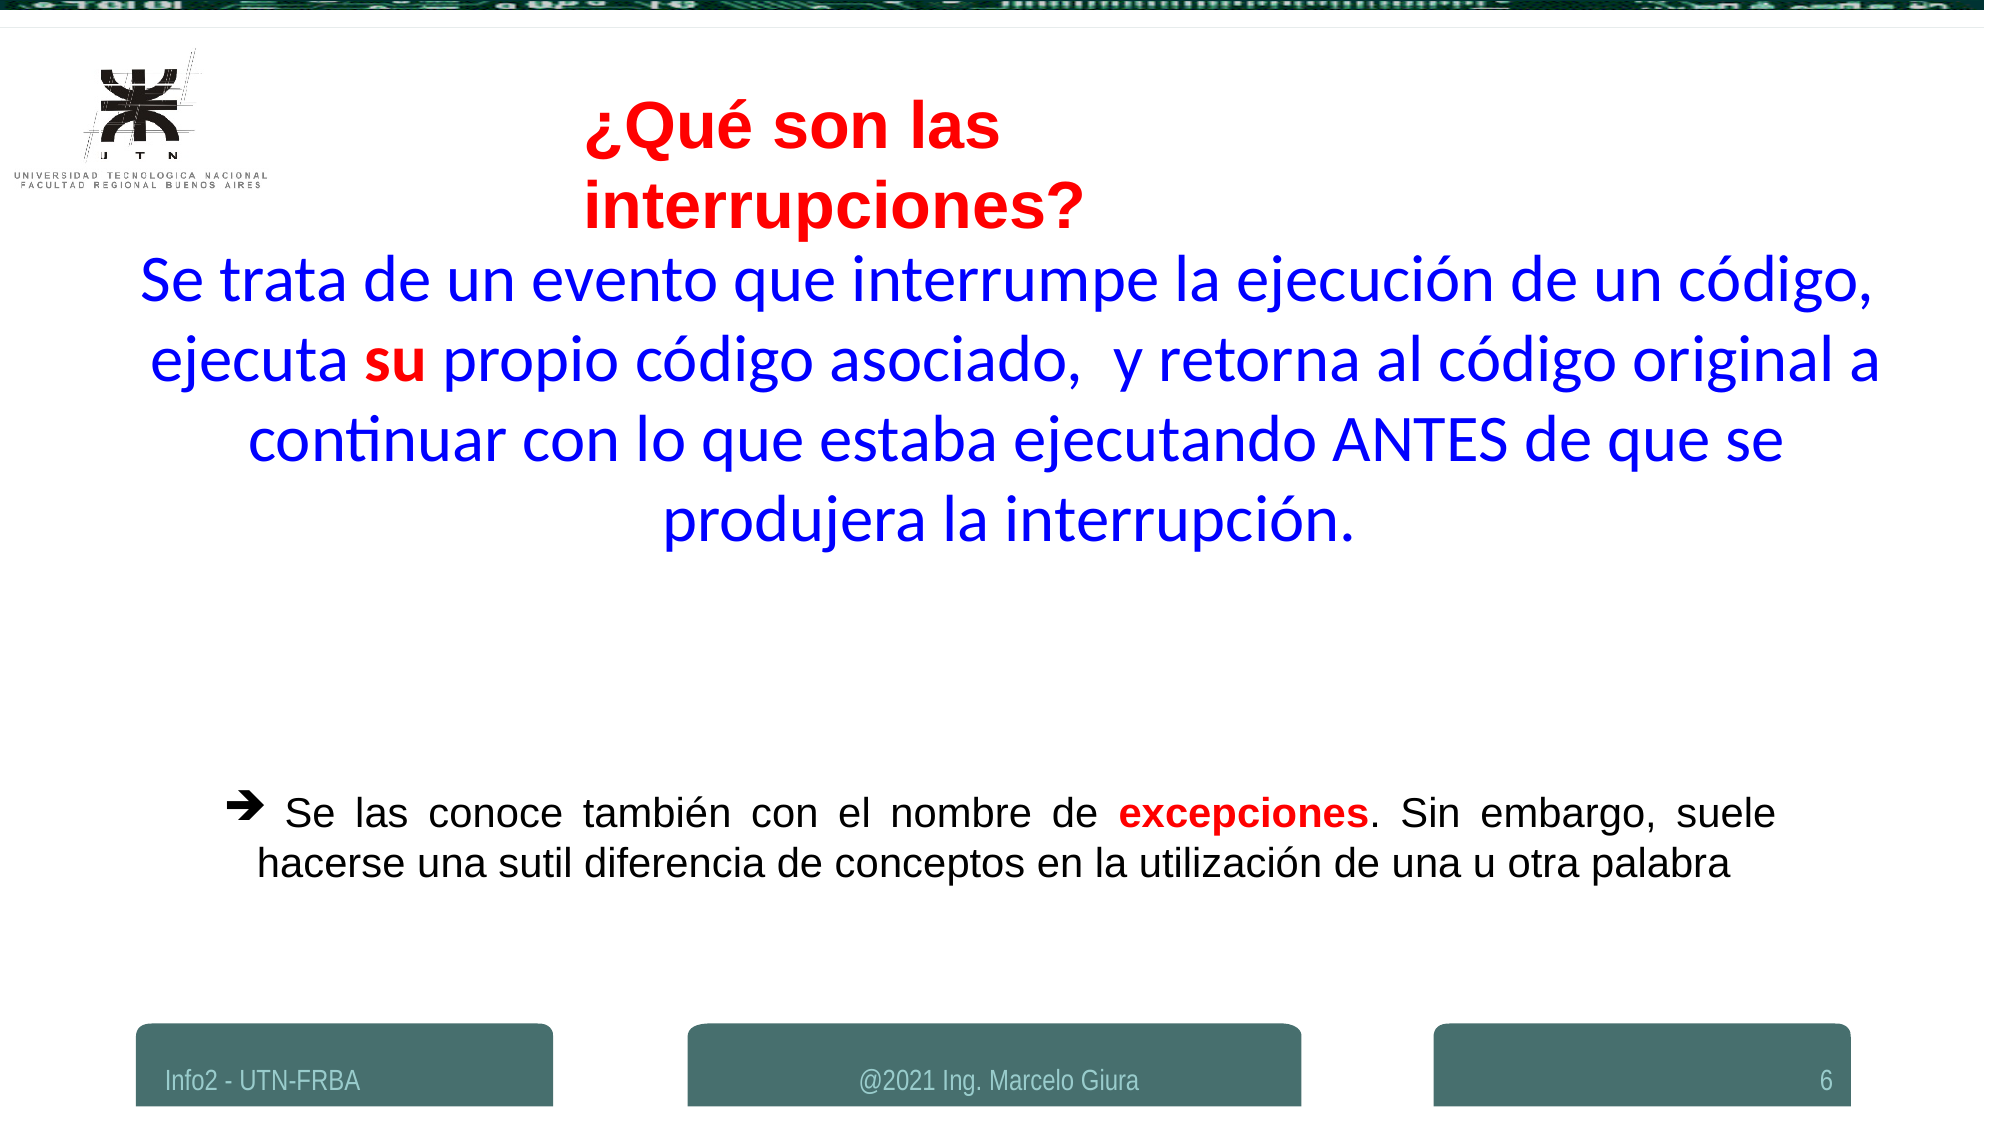

¿Qué son las interrupciones?
 Se trata de un evento que interrumpe la ejecución de un código, ejecuta su propio código asociado,  y retorna al código original a continuar con lo que estaba ejecutando ANTES de que se produjera la interrupción.
 Se las conoce también con el nombre de excepciones. Sin embargo, suele hacerse una sutil diferencia de conceptos en la utilización de una u otra palabra
Info2 - UTN-FRBA
@2021 Ing. Marcelo Giura
6